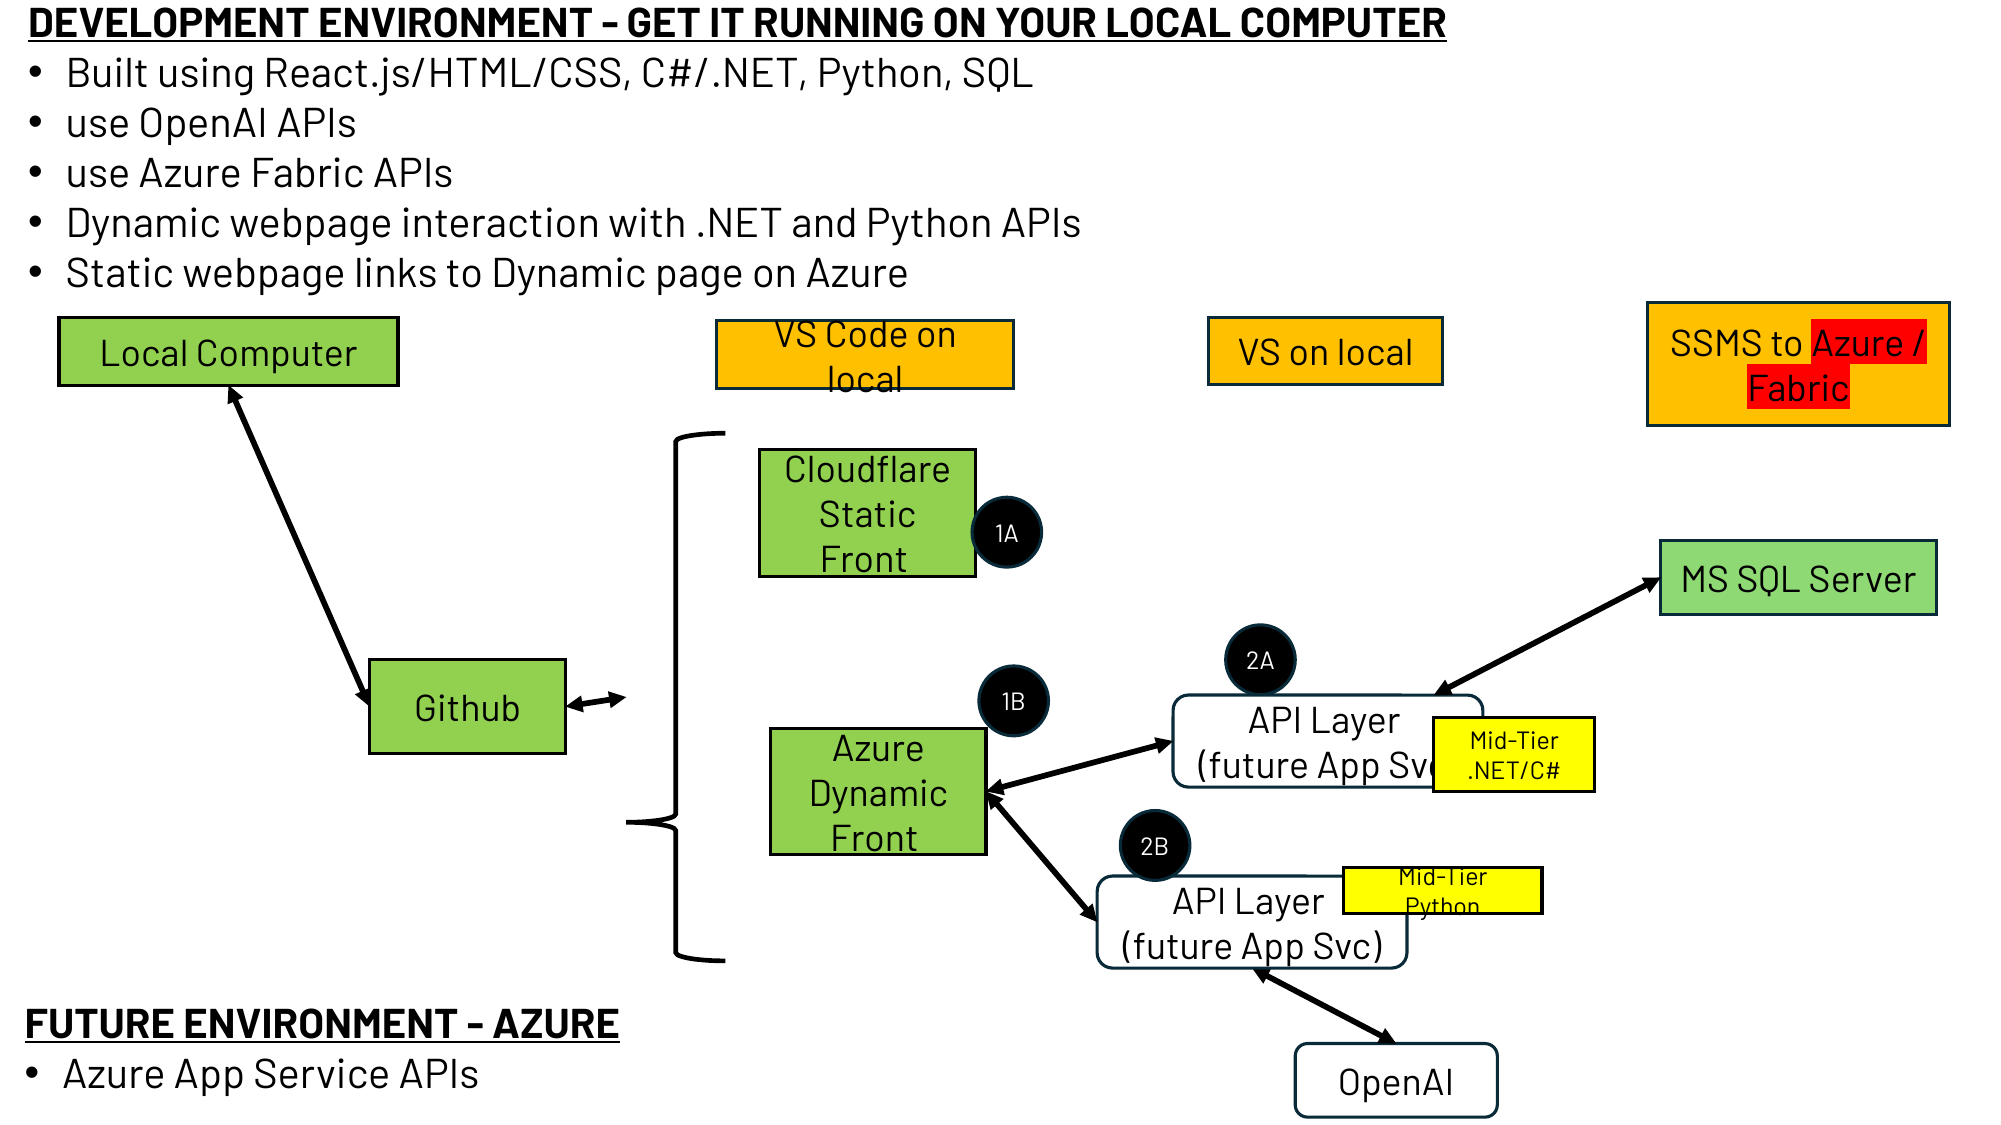

DEVELOPMENT ENVIRONMENT - GET IT RUNNING ON YOUR LOCAL COMPUTER
Built using React.js/HTML/CSS, C#/.NET, Python, SQL
use OpenAI APIs
use Azure Fabric APIs
Dynamic webpage interaction with .NET and Python APIs
Static webpage links to Dynamic page on Azure
SSMS to Azure /
Fabric
VS on local
Local Computer
VS Code on local

Cloudflare
Static Front
1A
MS SQL Server
2A
Github
1B
API Layer
(future App Svc)
Mid-Tier
.NET/C#
Azure
Dynamic Front
2B
Mid-Tier Python
API Layer
(future App Svc)
FUTURE ENVIRONMENT - AZURE
Azure App Service APIs
OpenAI